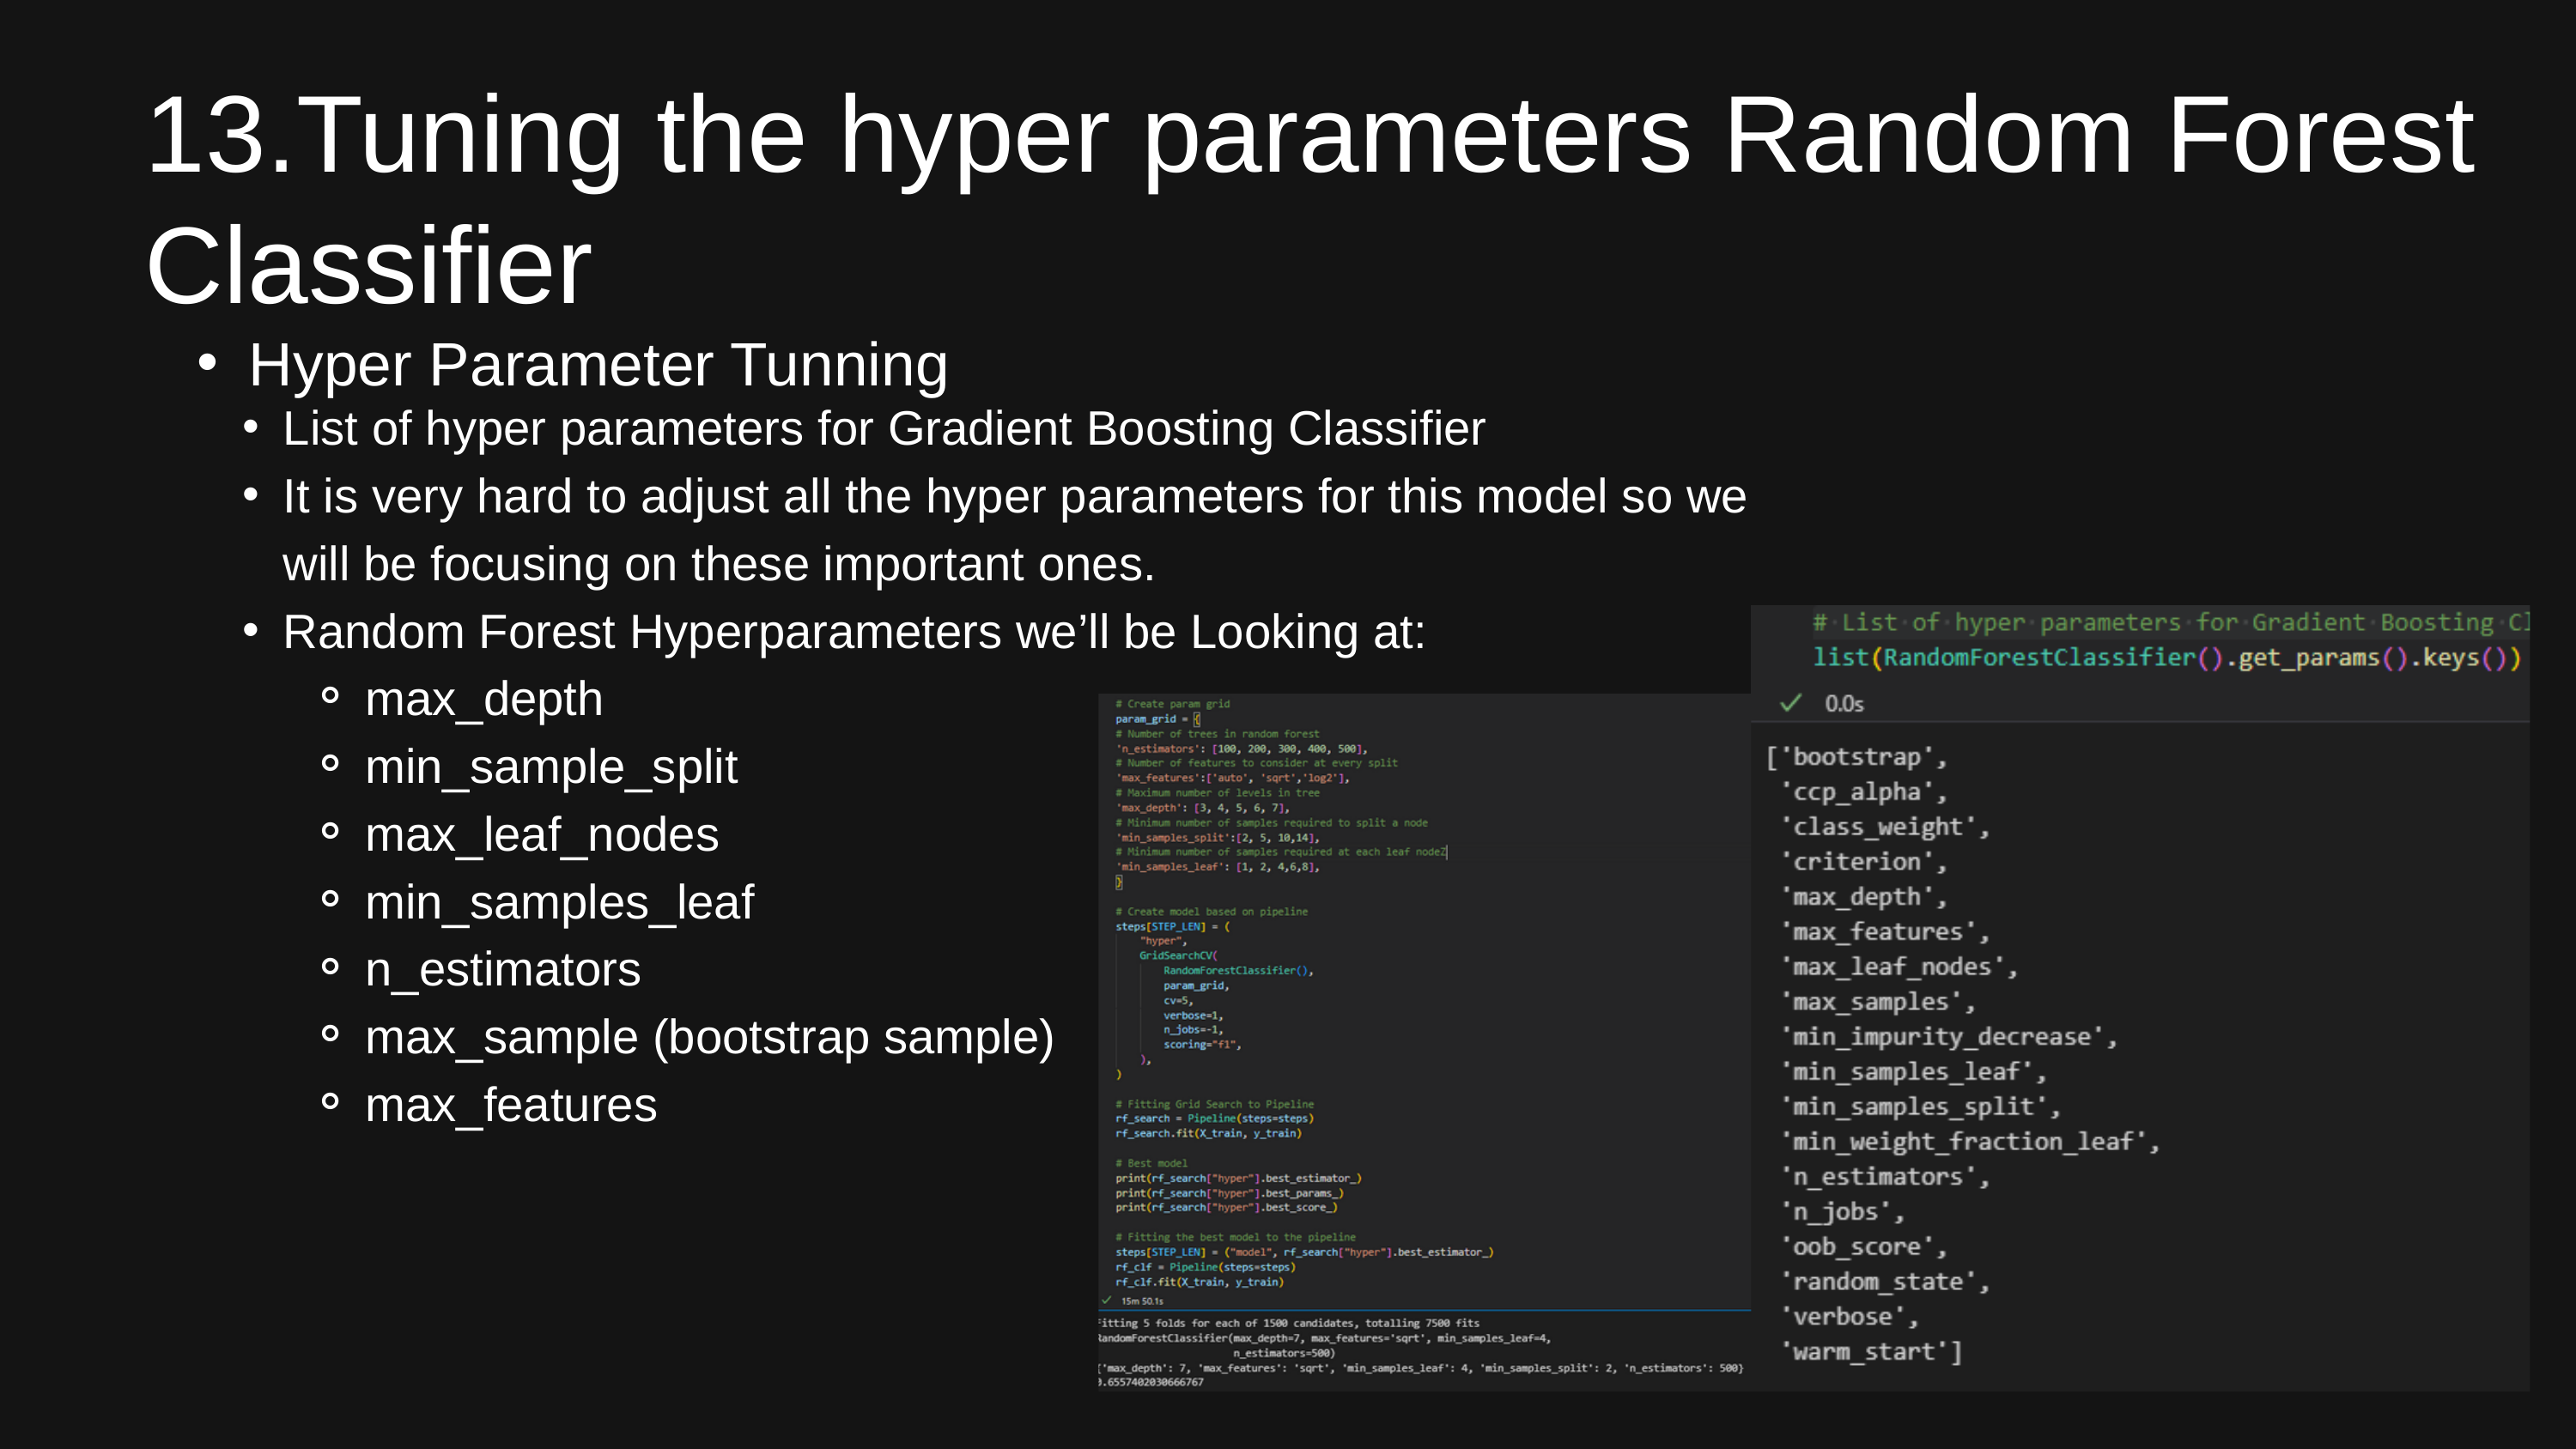

13.Tuning the hyper parameters Random Forest Classifier
Hyper Parameter Tunning
List of hyper parameters for Gradient Boosting Classifier
It is very hard to adjust all the hyper parameters for this model so we will be focusing on these important ones.
Random Forest Hyperparameters we’ll be Looking at:
max_depth
min_sample_split
max_leaf_nodes
min_samples_leaf
n_estimators
max_sample (bootstrap sample)
max_features